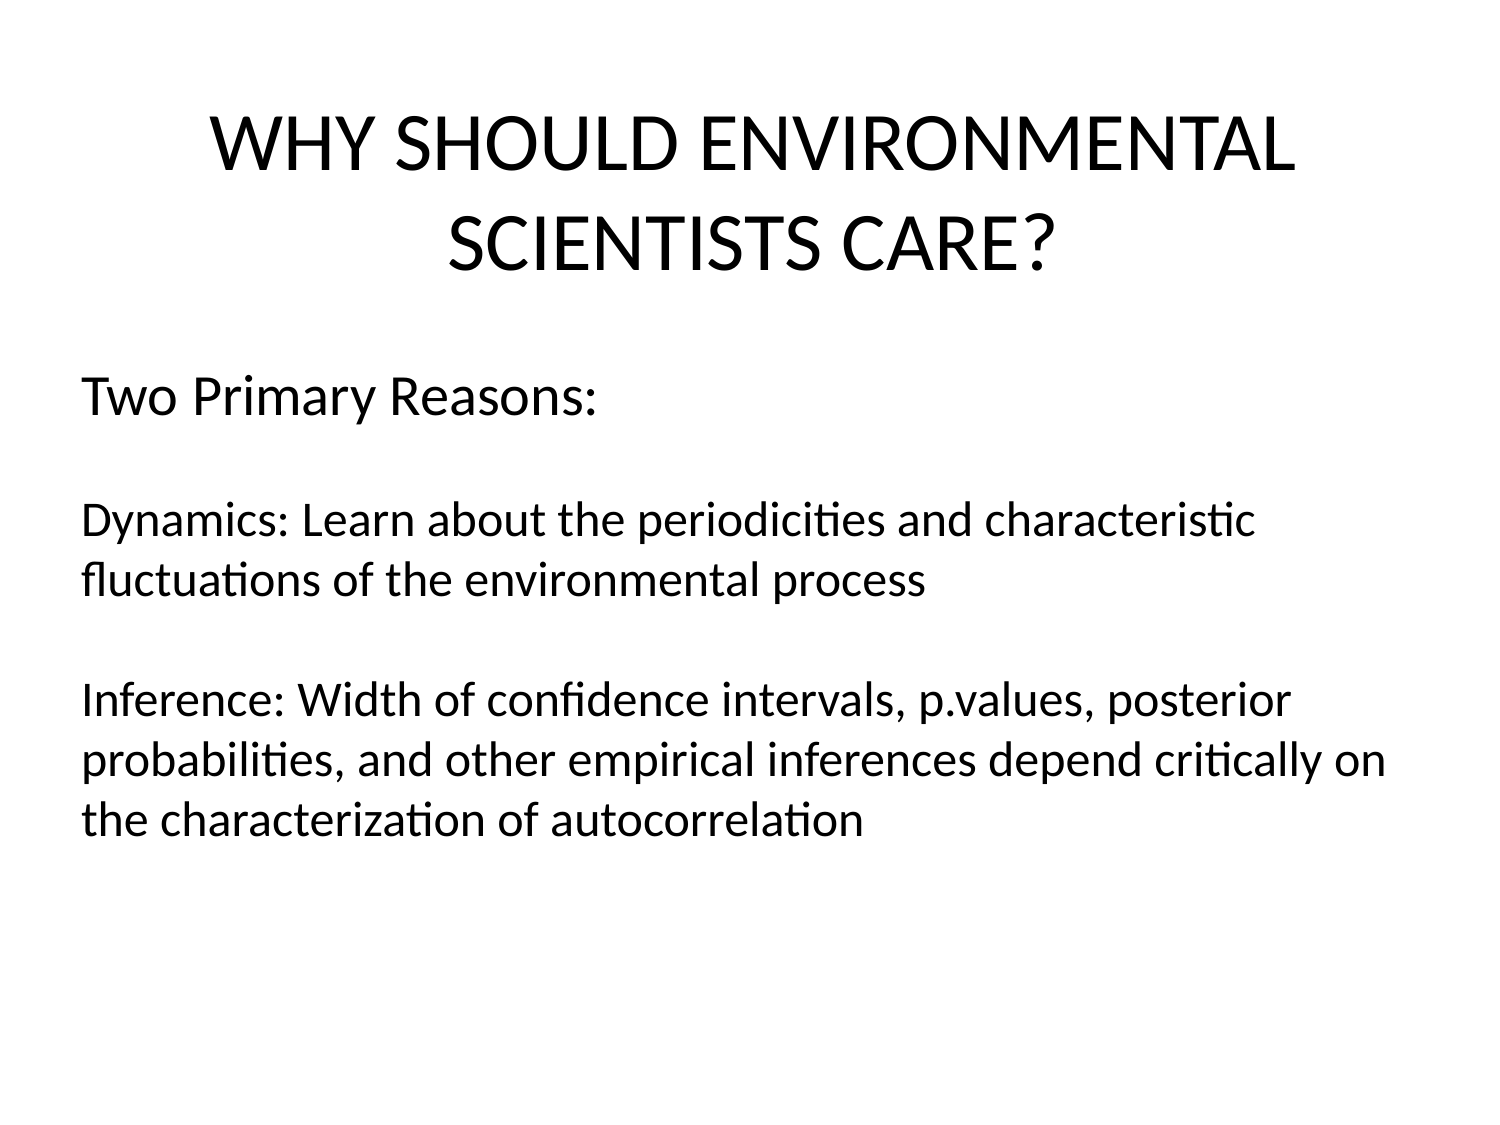

# WHY SHOULD ENVIRONMENTAL SCIENTISTS CARE?
Two Primary Reasons:

Dynamics: Learn about the periodicities and characteristic fluctuations of the environmental process
Inference: Width of confidence intervals, p.values, posterior probabilities, and other empirical inferences depend critically on the characterization of autocorrelation